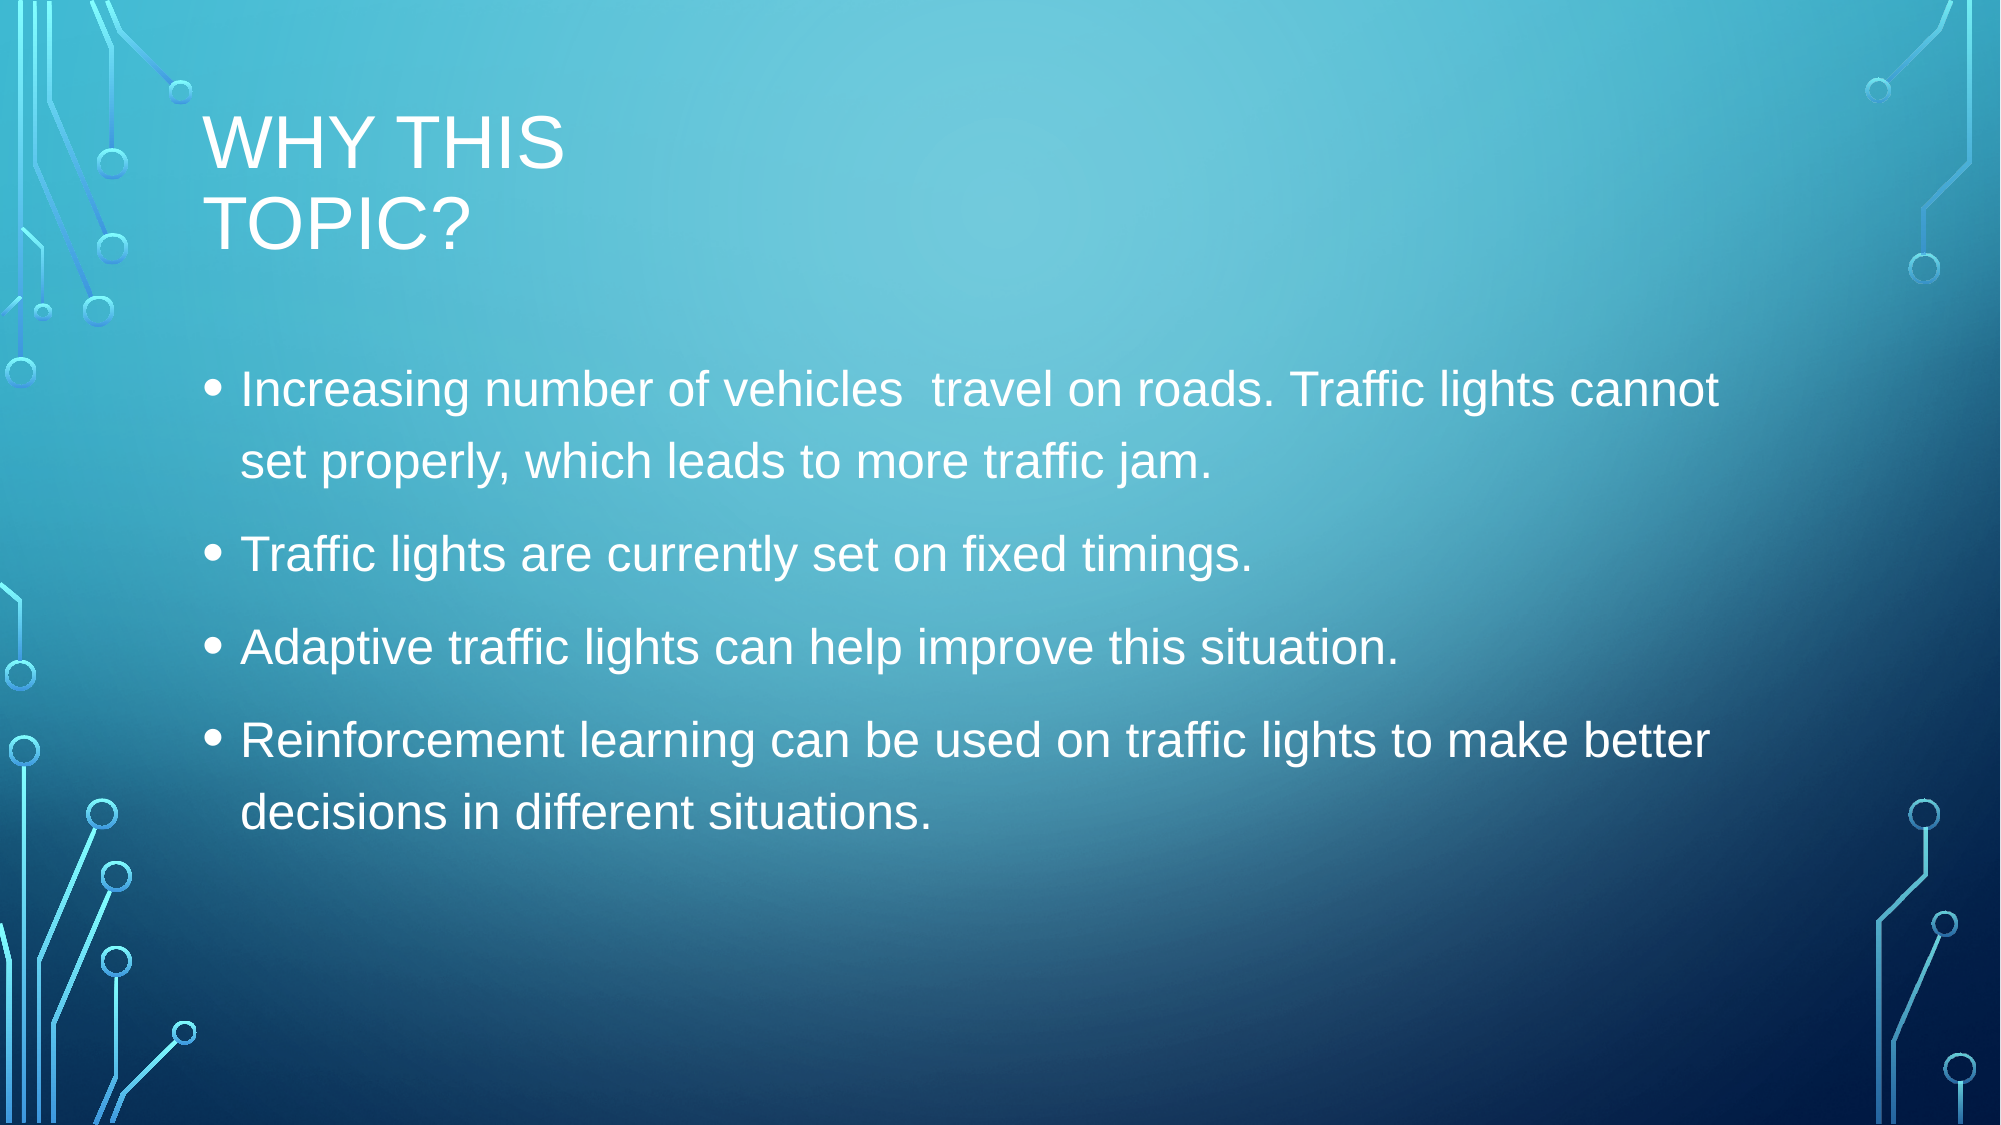

# Why this Topic?
Increasing number of vehicles  travel on roads. Traffic lights cannot set properly, which leads to more traffic jam.
Traffic lights are currently set on fixed timings.
Adaptive traffic lights can help improve this situation.
Reinforcement learning can be used on traffic lights to make better decisions in different situations.